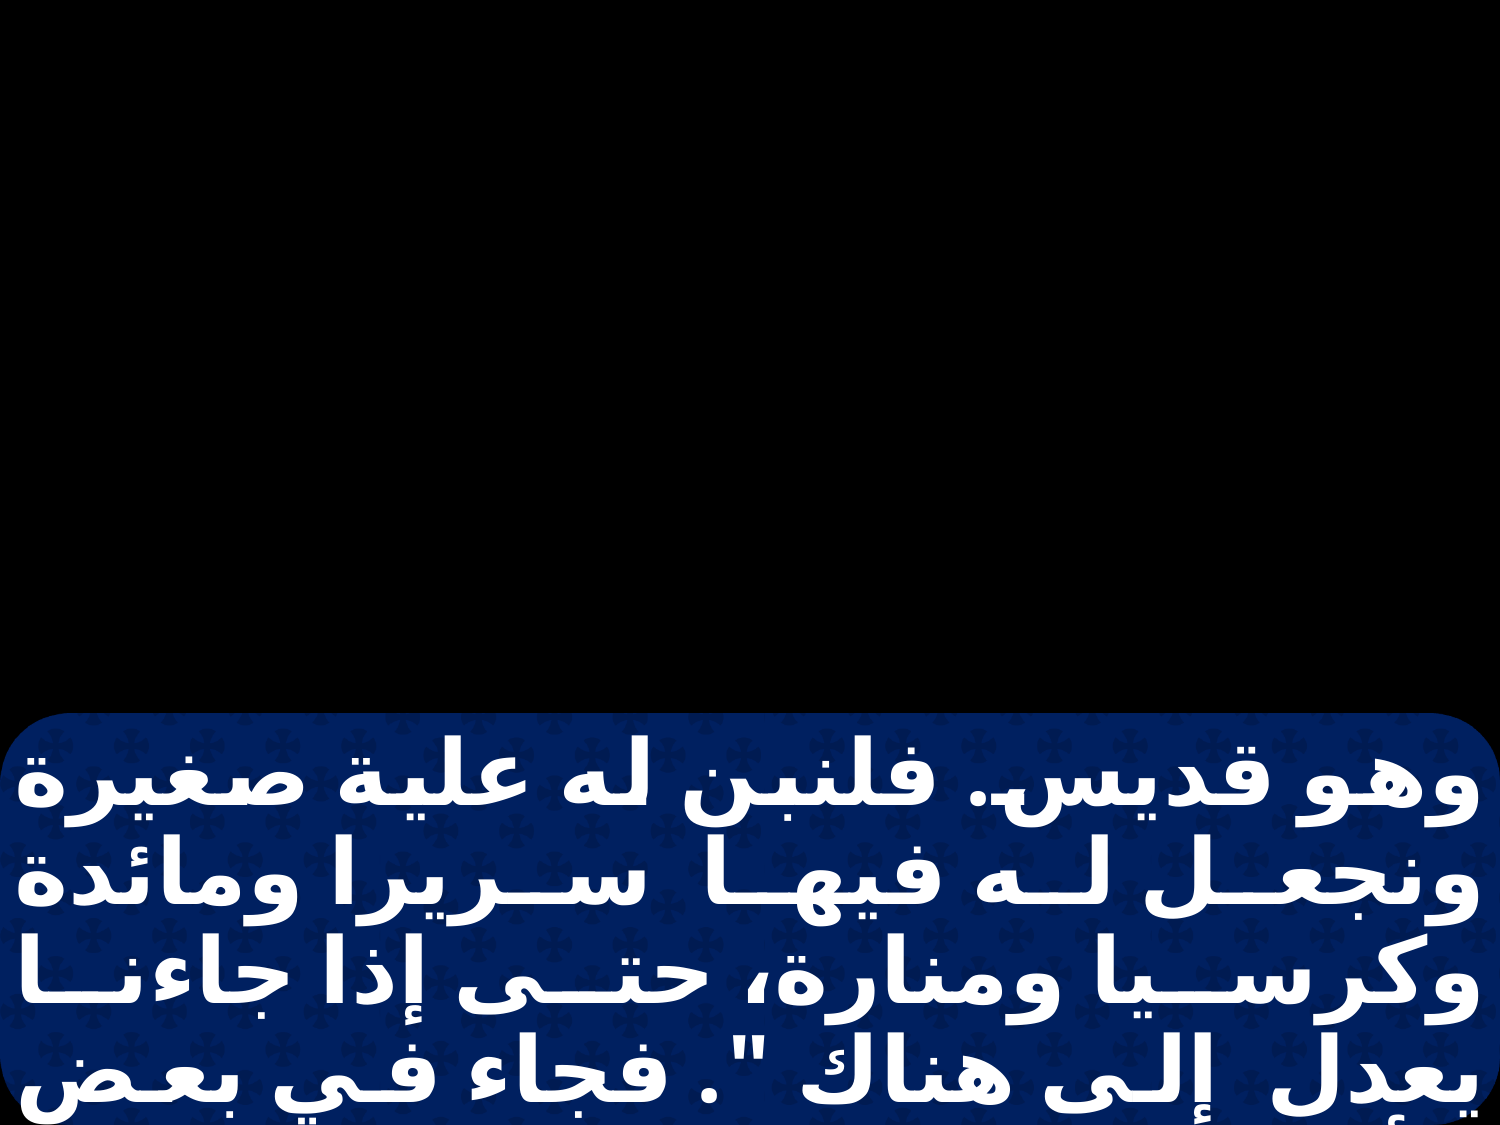

وهو قديس. فلنبن له علية صغيرة ونجعل له فيها  سريرا ومائدة وكرسيا ومنارة، حتى إذا جاءنا يعدل  إلى هناك ". فجاء في بعض الأيام إلى هناك وعدل  إلى العلية واضطجع فيها. وقال لغلامه جيحزي: "